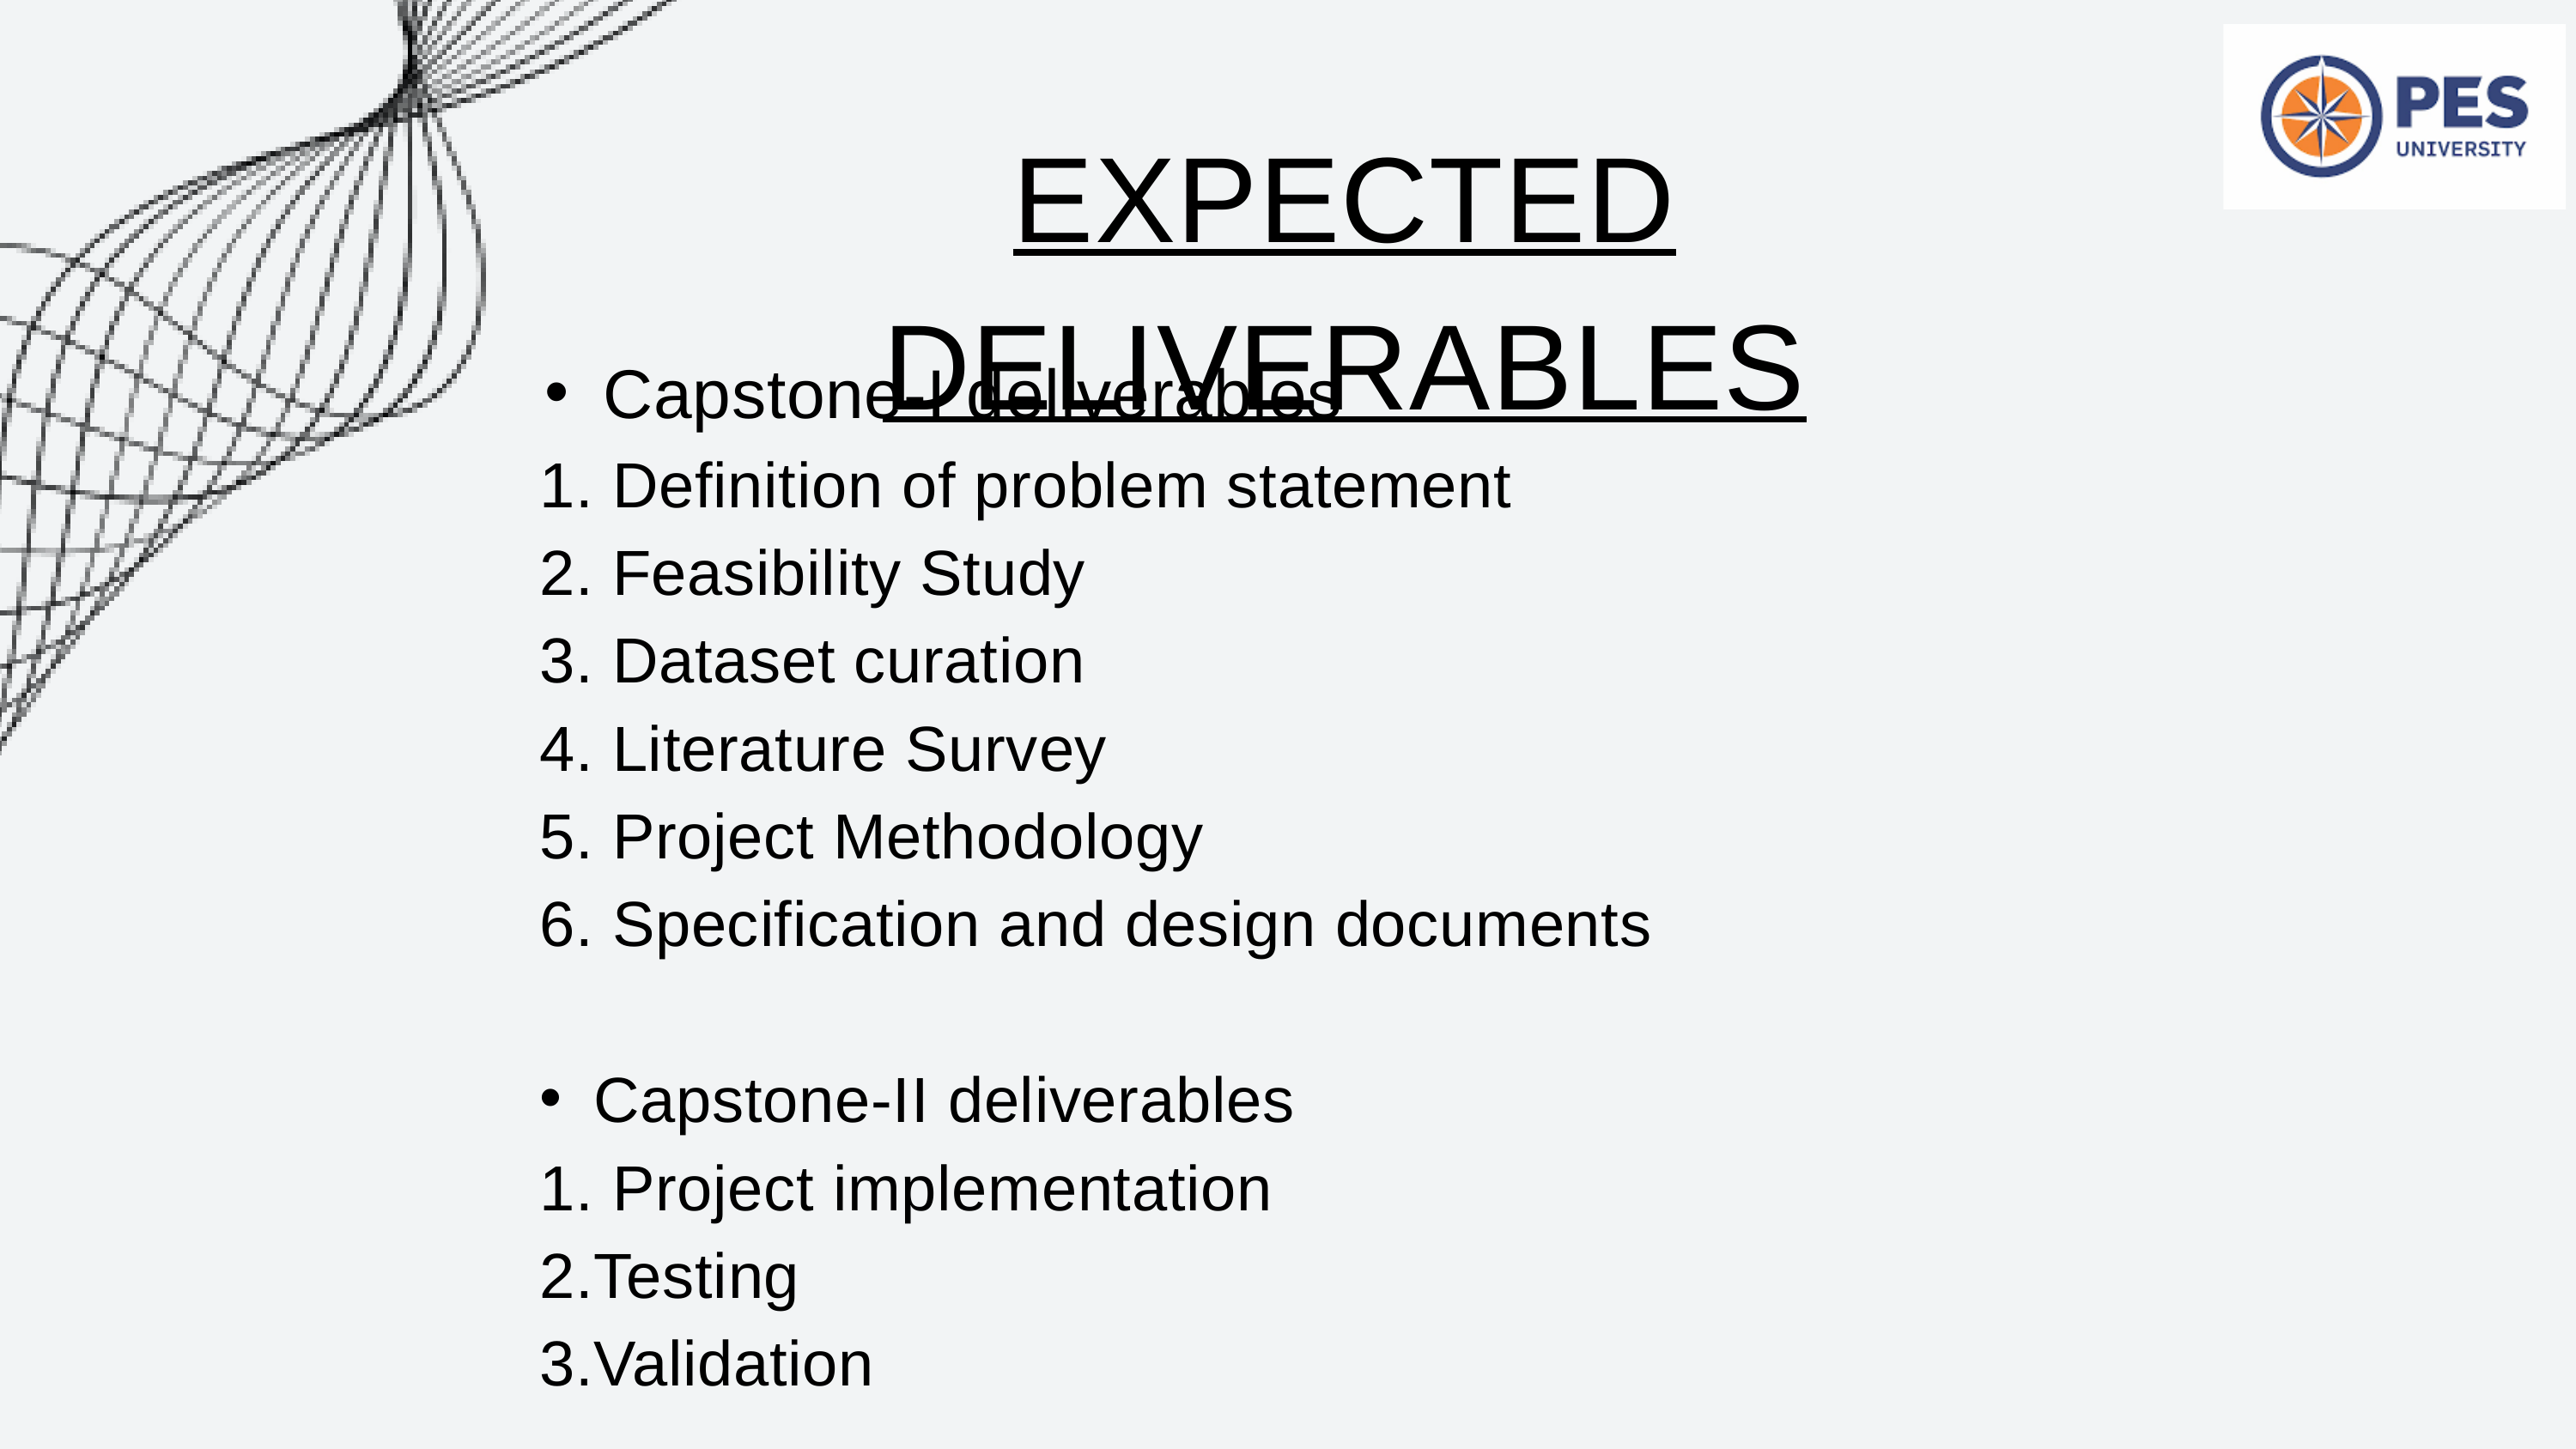

EXPECTED DELIVERABLES
Capstone-I deliverables
 Definition of problem statement
 Feasibility Study
 Dataset curation
 Literature Survey
 Project Methodology
 Specification and design documents

Capstone-II deliverables
 Project implementation
Testing
Validation